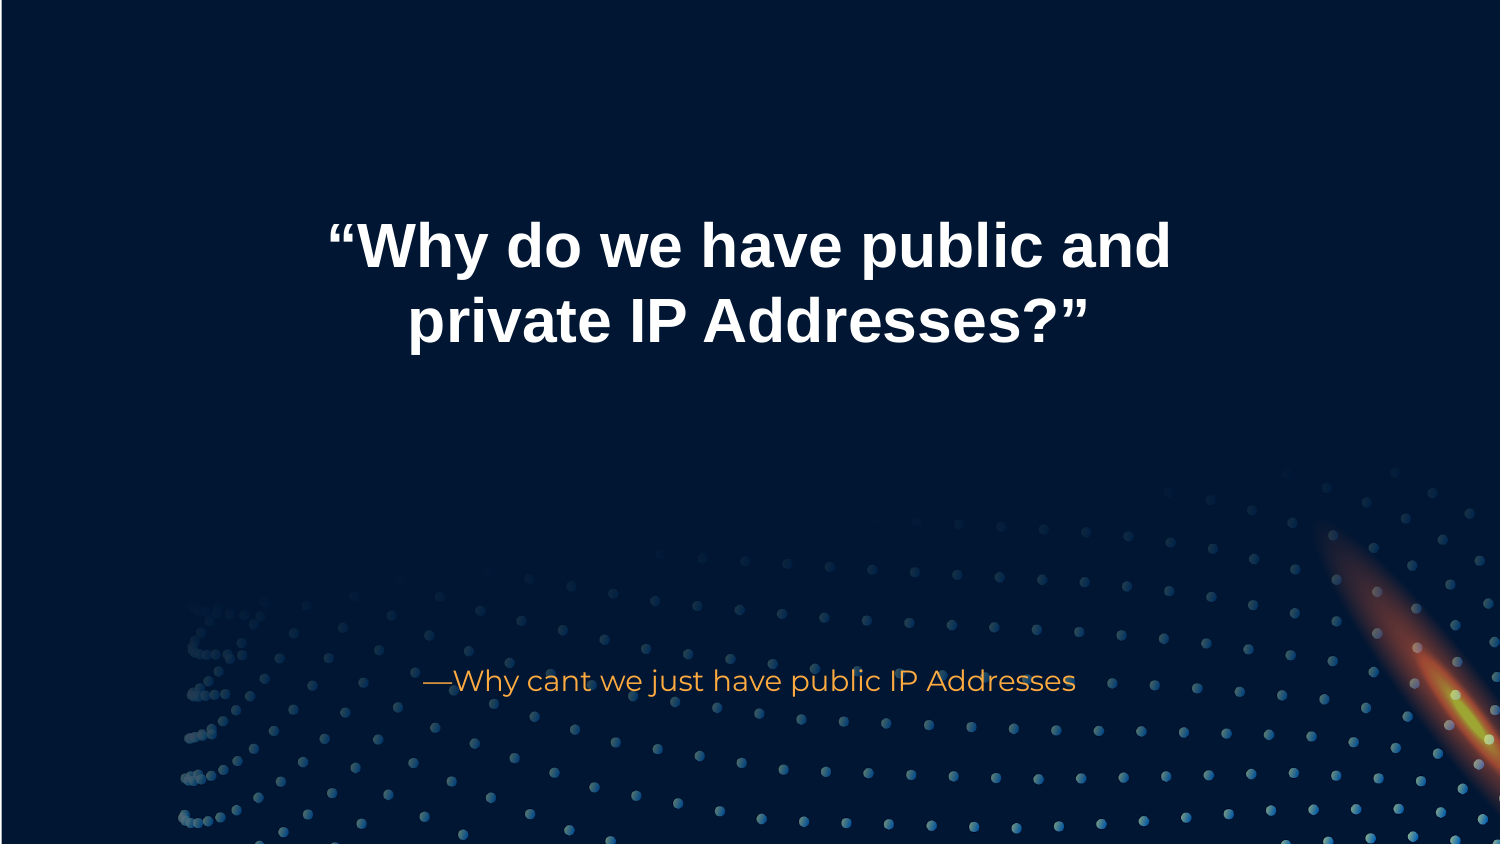

# “Why do we have public and private IP Addresses?”
—Why cant we just have public IP Addresses